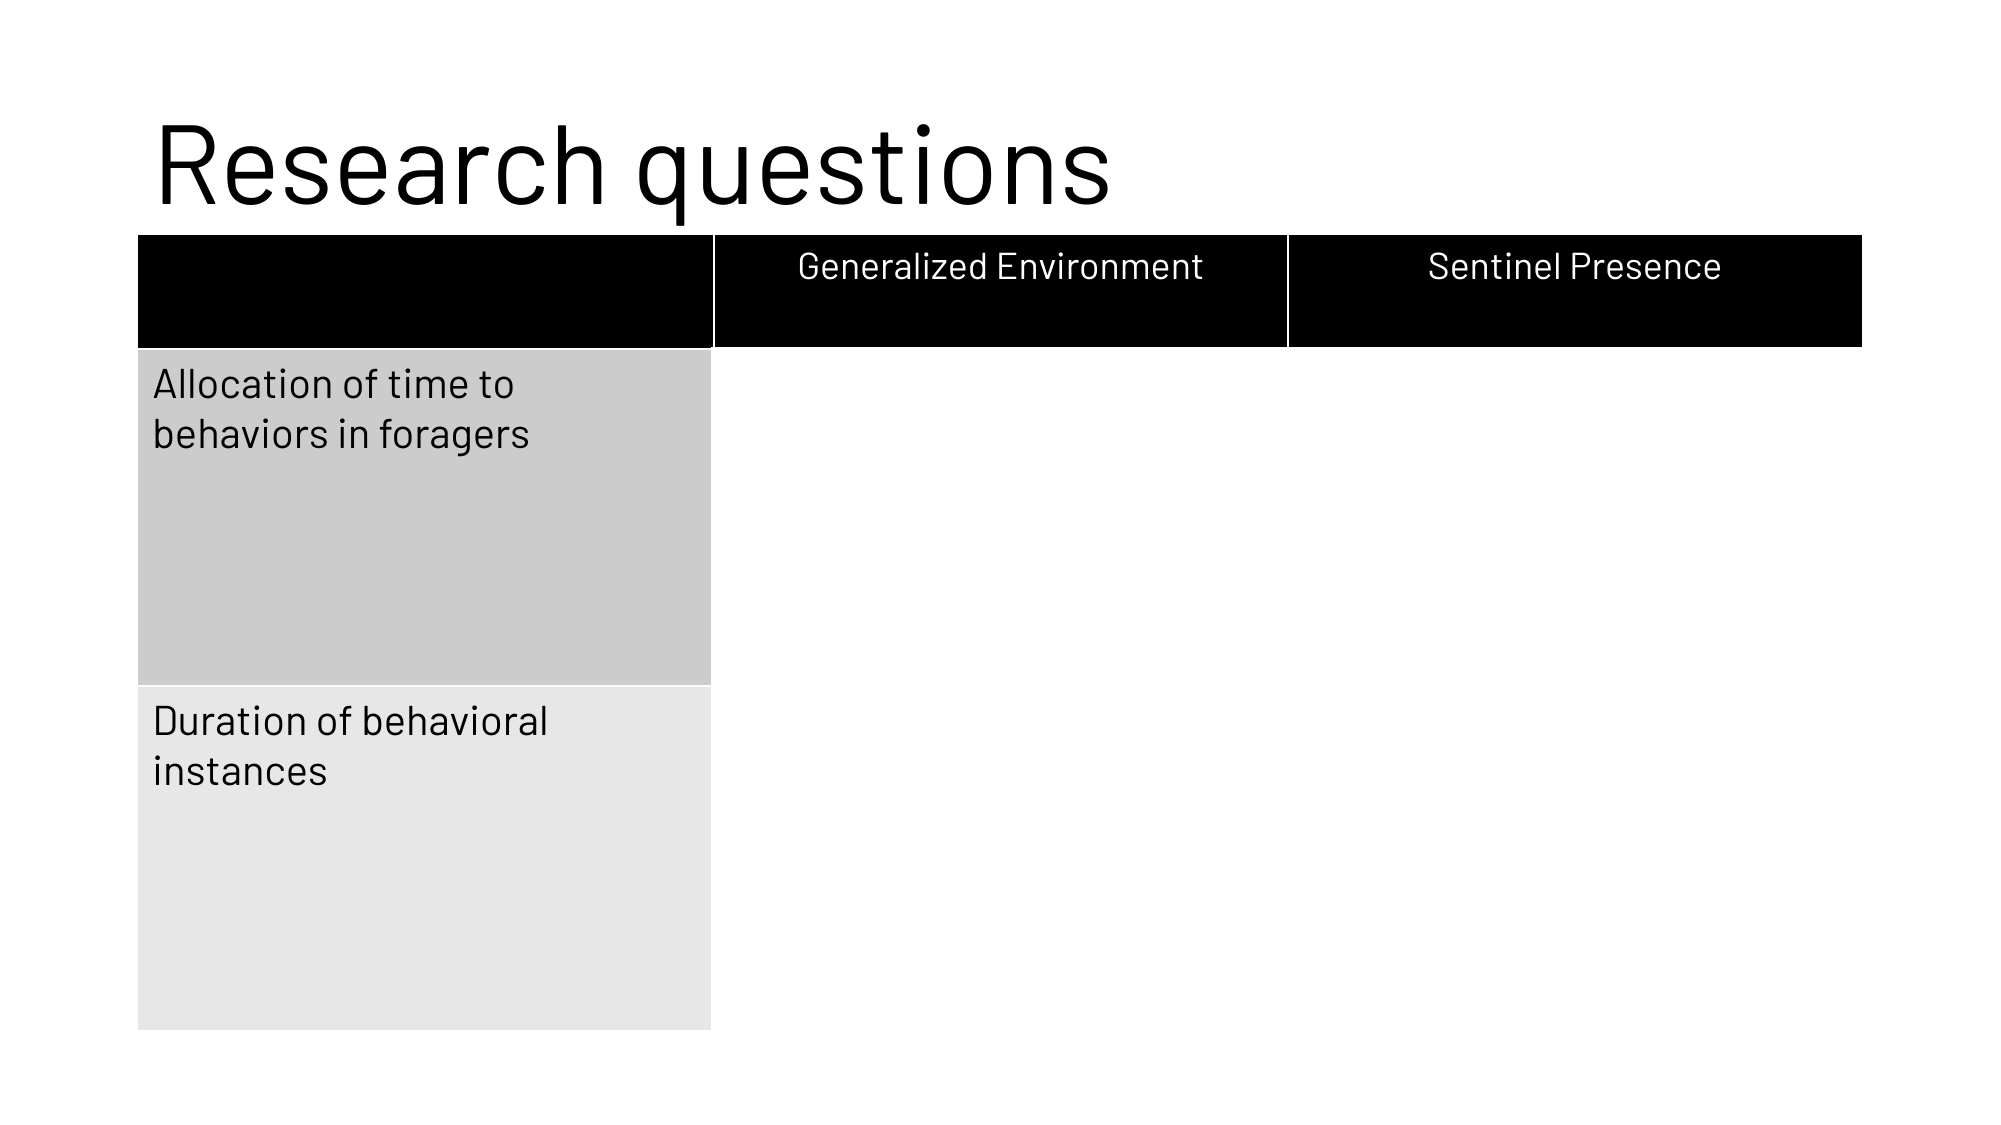

# Research questions
|  | Generalized Environment | Sentinel Presence |
| --- | --- | --- |
| Allocation of time to behaviors in foragers | In green areas Foraging ↑ Alert ↓ | With a sentinel present Foraging ↑ Alert ↓ |
| Duration of behavioral instances | In green areas Foraging ↑ Alert ↓ | With a sentinel present Foraging ↑ Alert ↓ |